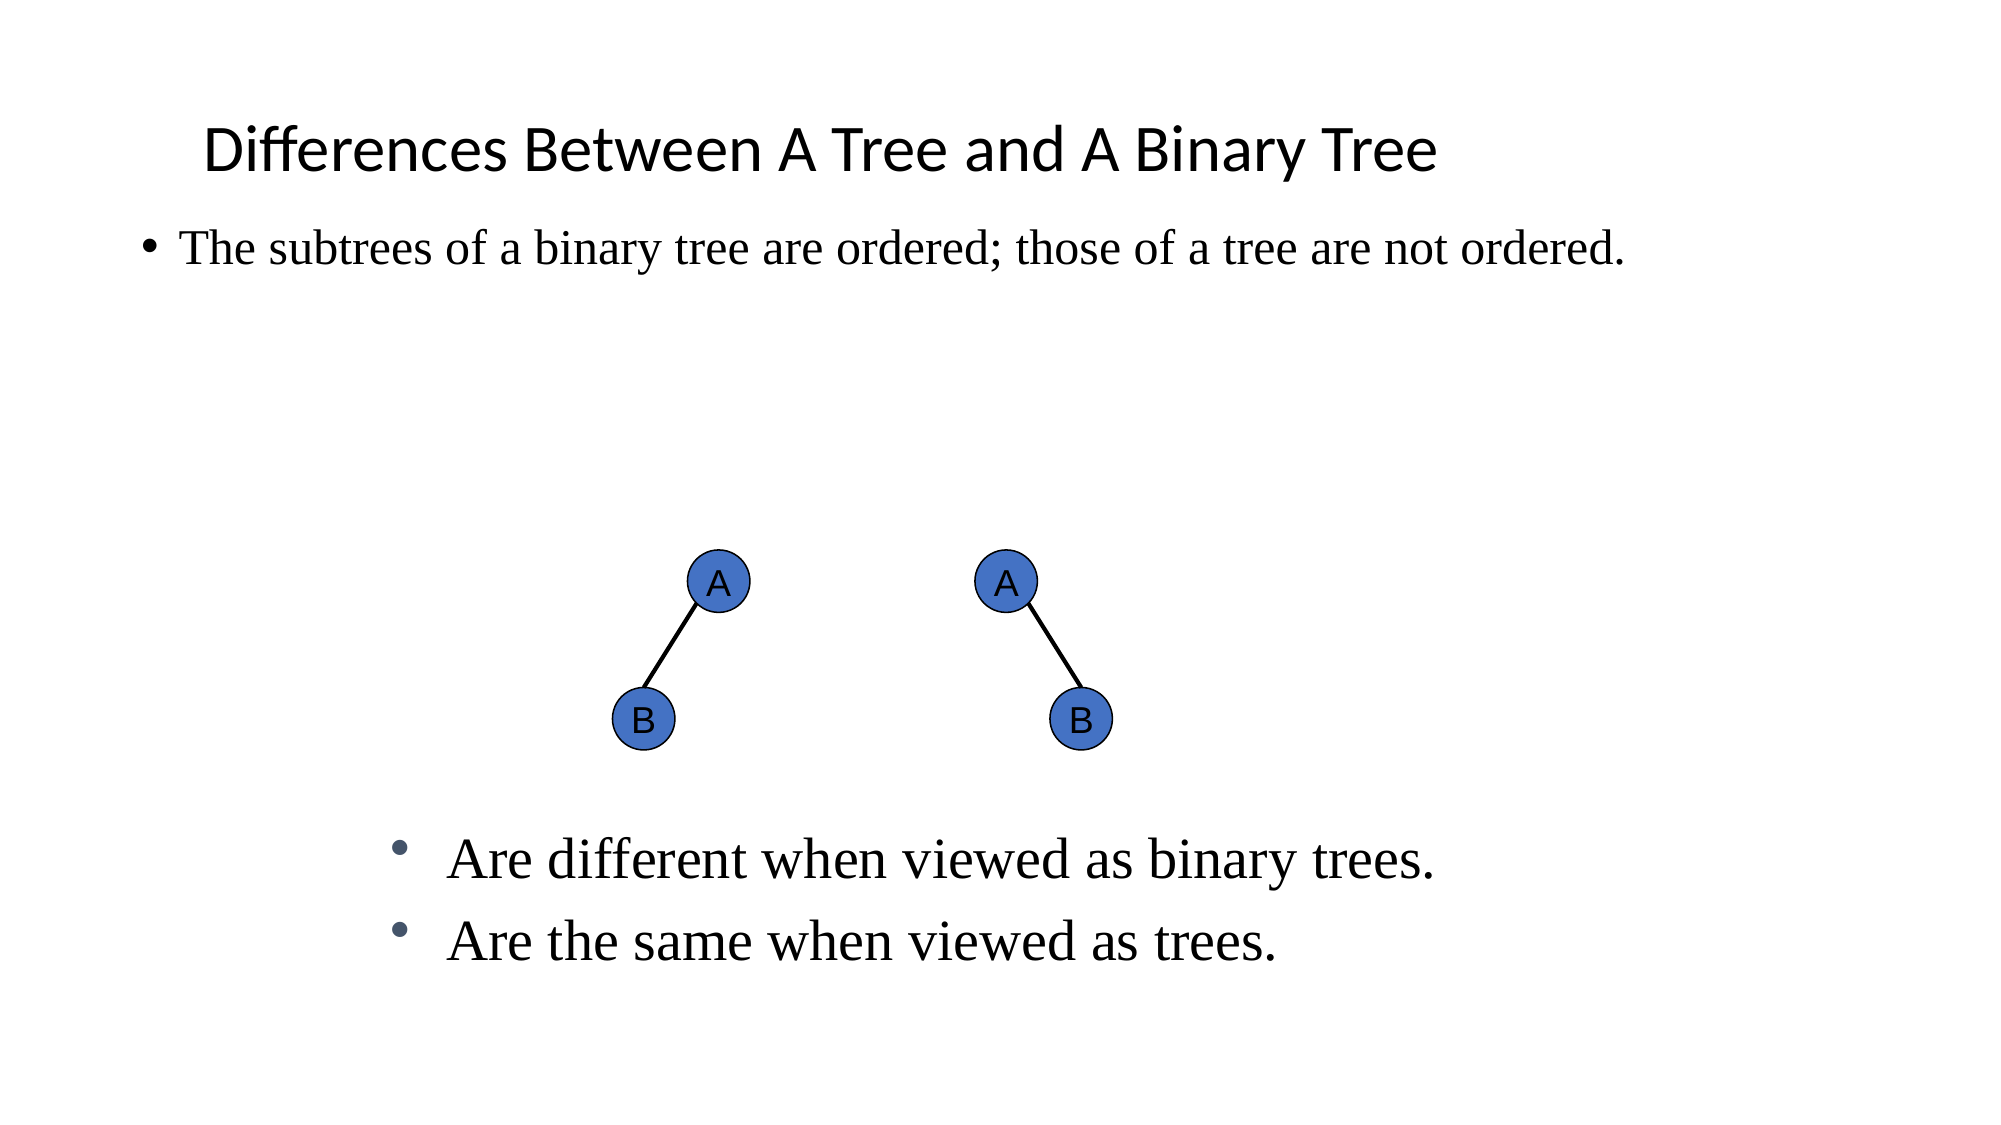

# Differences Between A Tree and A Binary Tree
The subtrees of a binary tree are ordered; those of a tree are not ordered.
A
B
A
B
Are different when viewed as binary trees.
Are the same when viewed as trees.